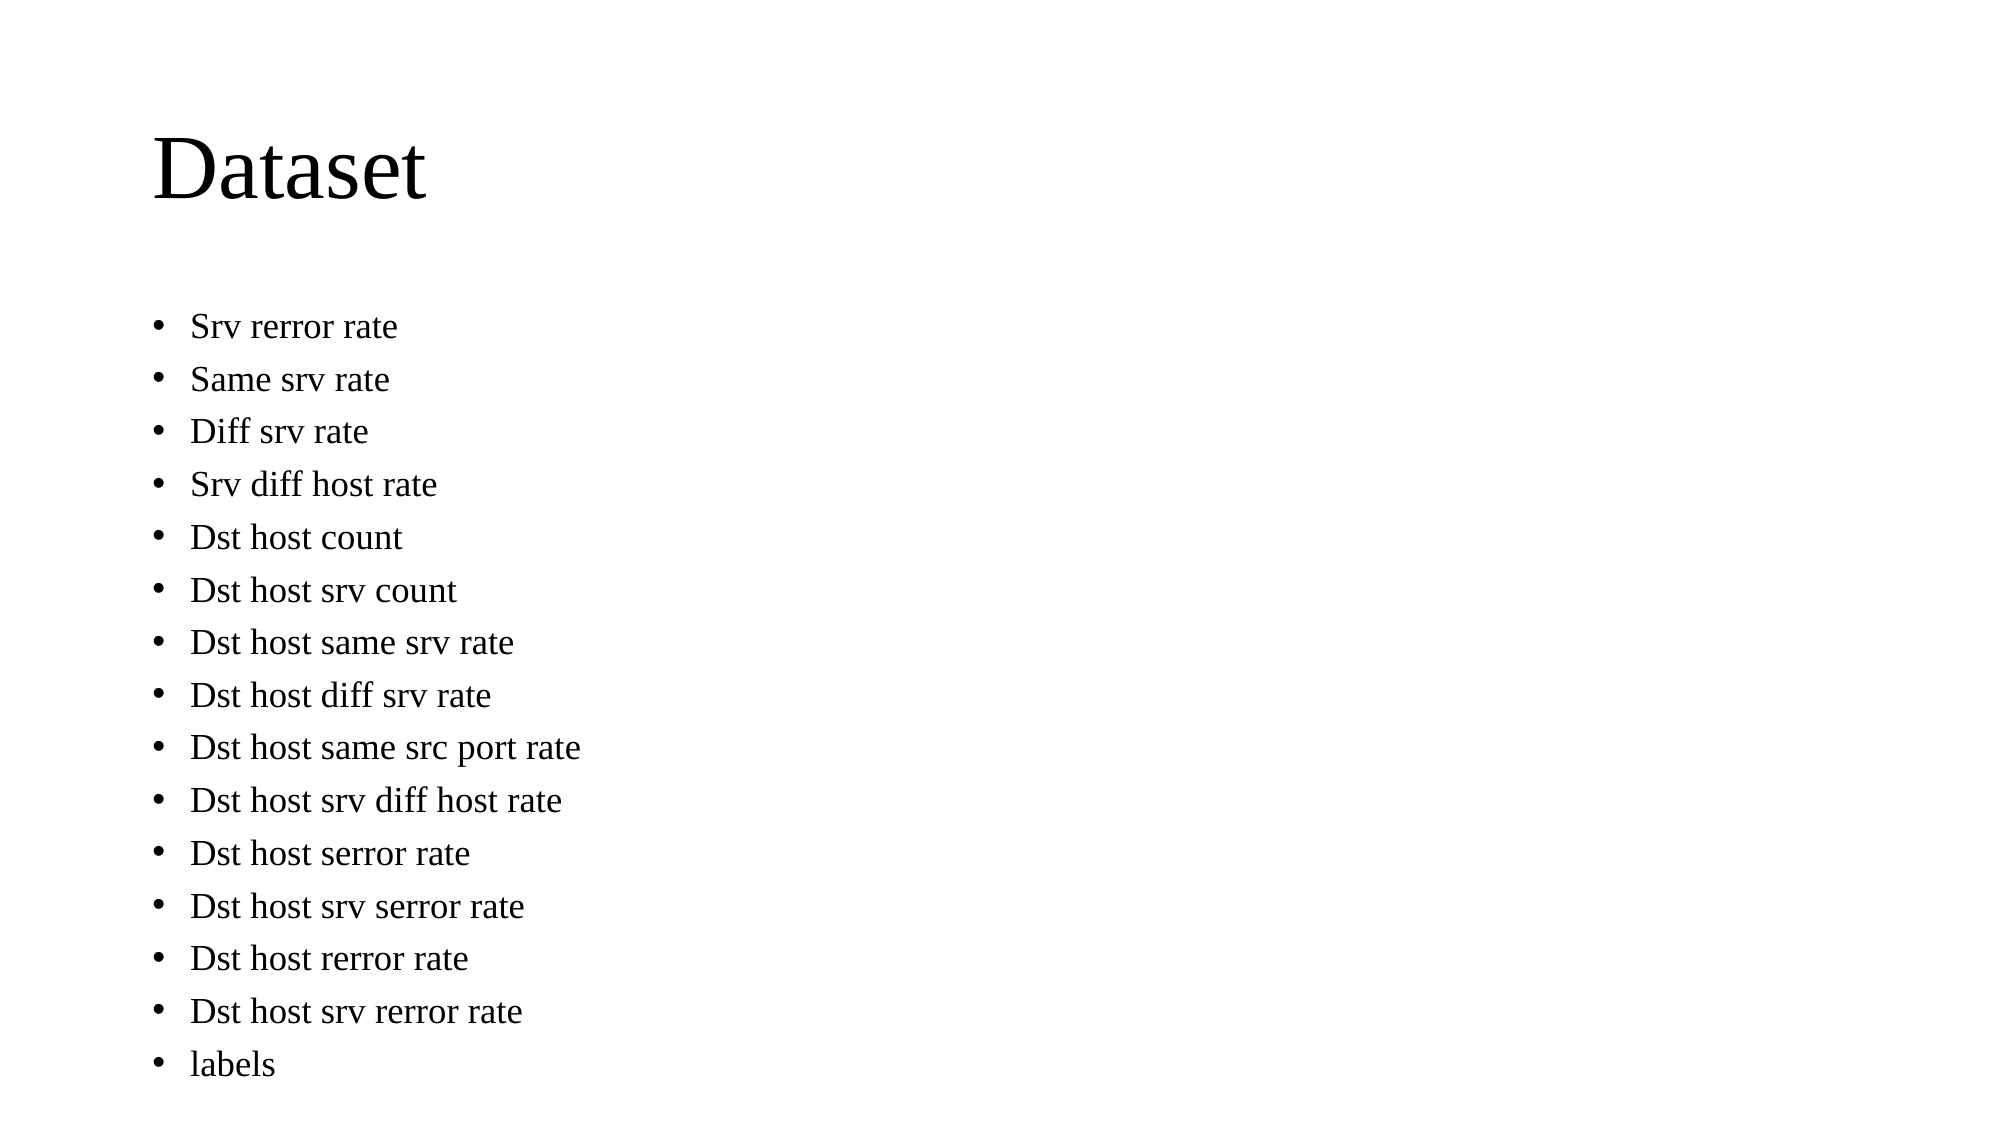

# Dataset
Srv rerror rate
Same srv rate
Diff srv rate
Srv diff host rate
Dst host count
Dst host srv count
Dst host same srv rate
Dst host diff srv rate
Dst host same src port rate
Dst host srv diff host rate
Dst host serror rate
Dst host srv serror rate
Dst host rerror rate
Dst host srv rerror rate
labels